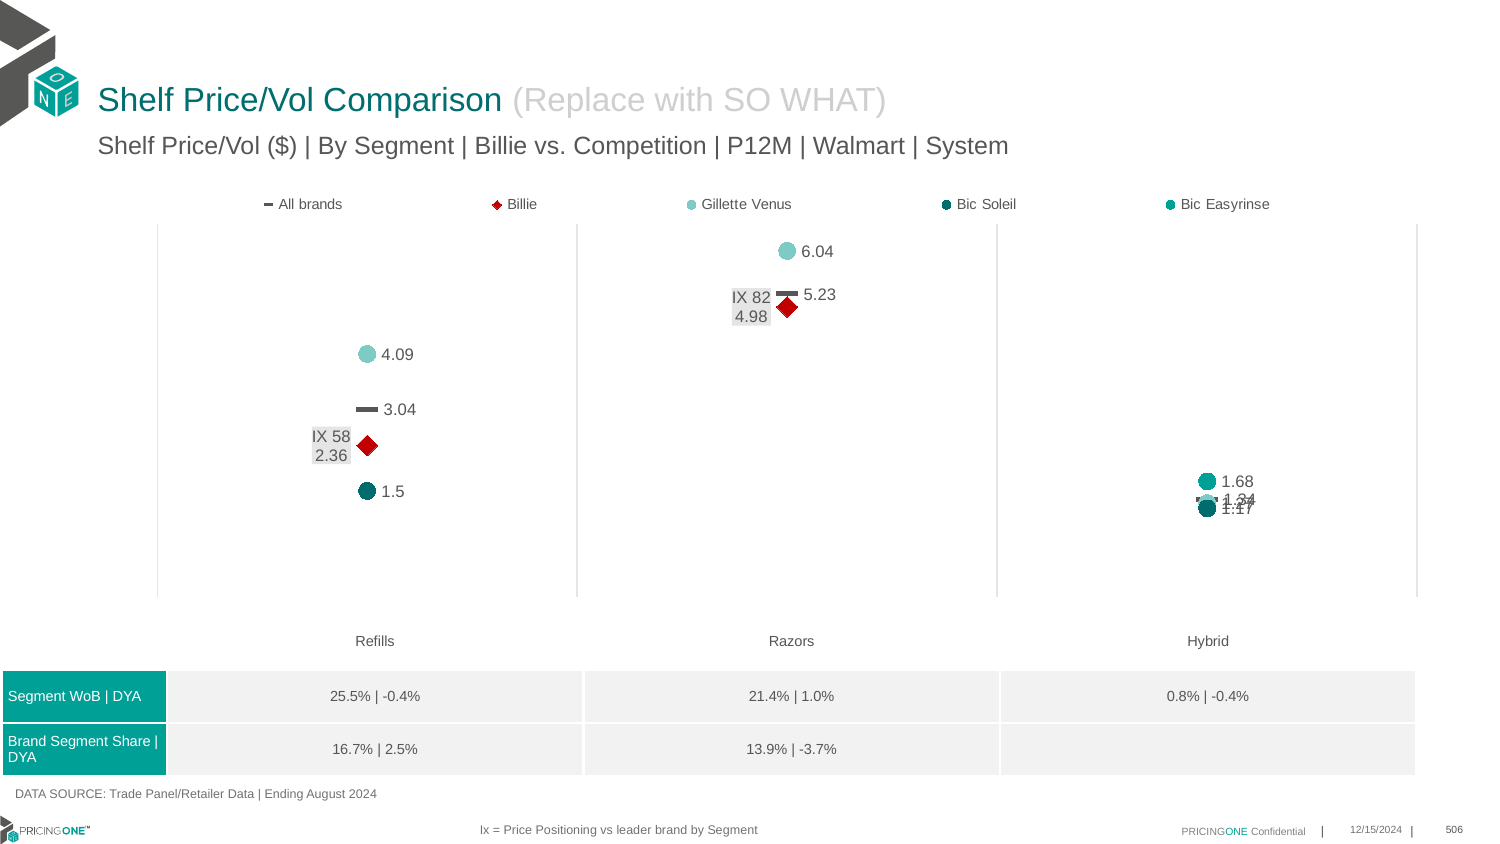

# Shelf Price/Vol Comparison (Replace with SO WHAT)
Shelf Price/Vol ($) | By Segment | Billie vs. Competition | P12M | Walmart | System

### Chart

| Category | All brands | Billie | Gillette Venus | Bic Soleil | Bic Easyrinse |
|---|---|---|---|---|---|
| IX 58 | 3.04 | 2.36 | 4.09 | 1.5 | None |
| IX 82 | 5.23 | 4.98 | 6.04 | None | None |
| None | 1.34 | None | 1.27 | 1.17 | 1.68 |
|  | Refills | Razors | Hybrid |
| --- | --- | --- | --- |
| Segment WoB | DYA | 25.5% | -0.4% | 21.4% | 1.0% | 0.8% | -0.4% |
| Brand Segment Share | DYA | 16.7% | 2.5% | 13.9% | -3.7% |  |
DATA SOURCE: Trade Panel/Retailer Data | Ending August 2024
Ix = Price Positioning vs leader brand by Segment
12/15/2024
506